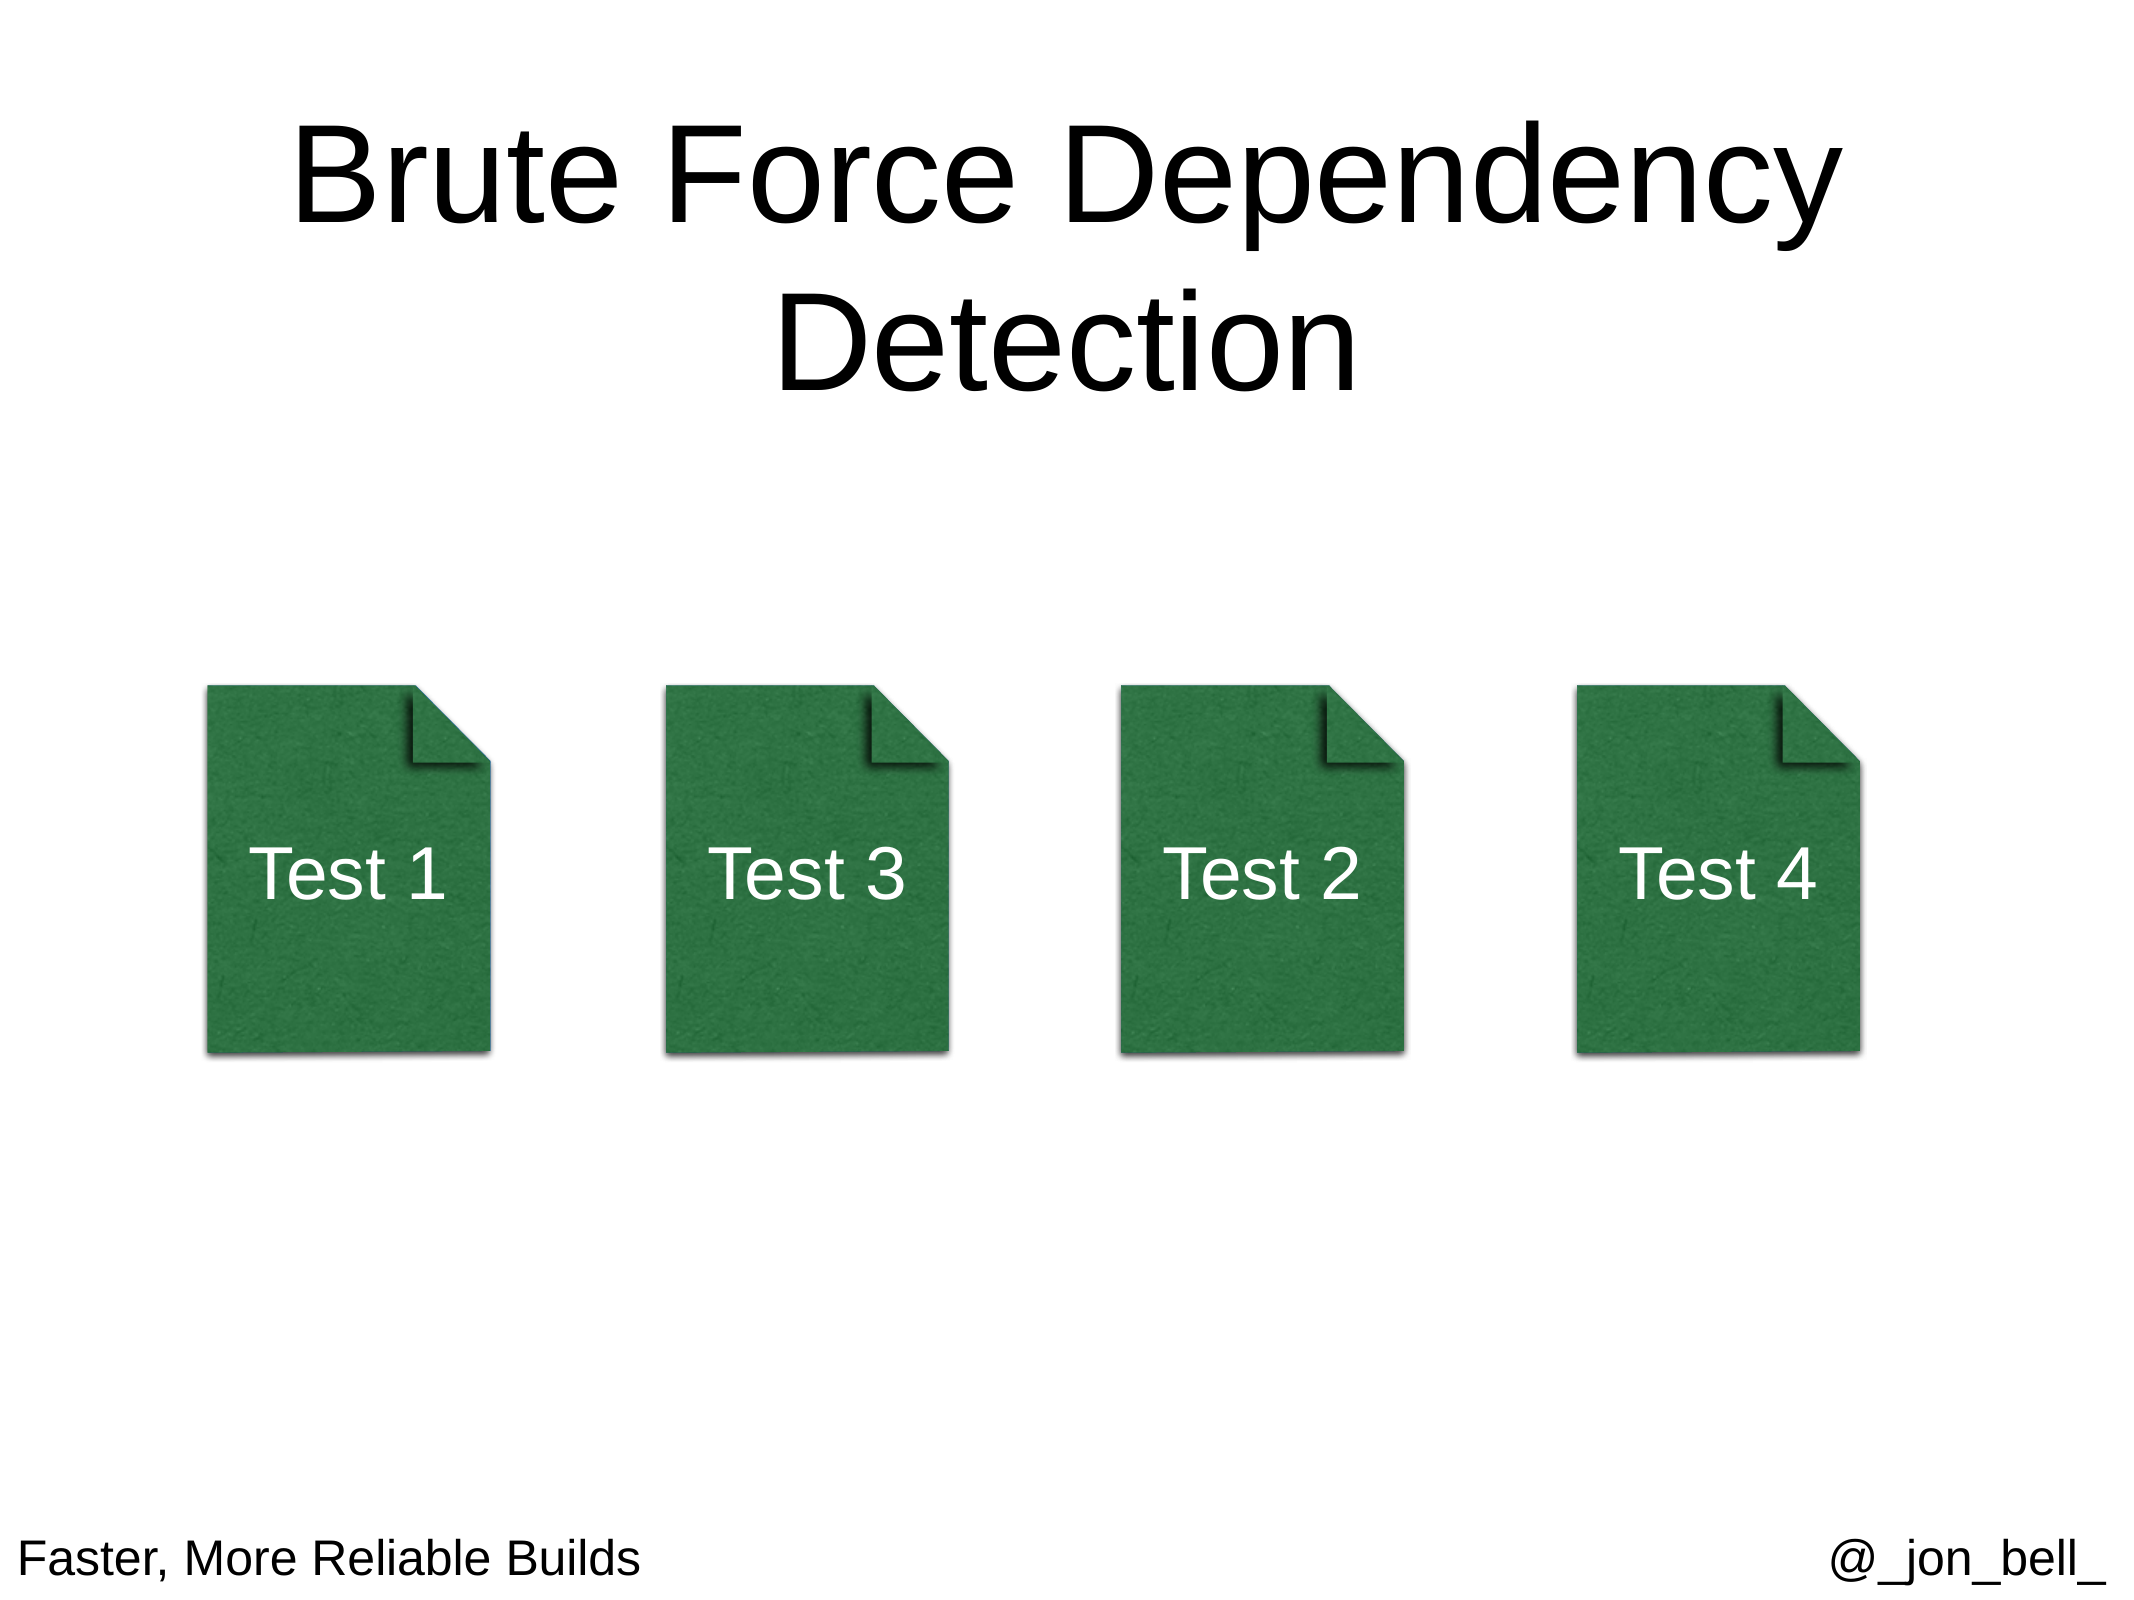

# Brute Force Dependency Detection
Test 1

Test 1

Test 3

Test 3

Test 2

Test 2

Test 4

Test 4